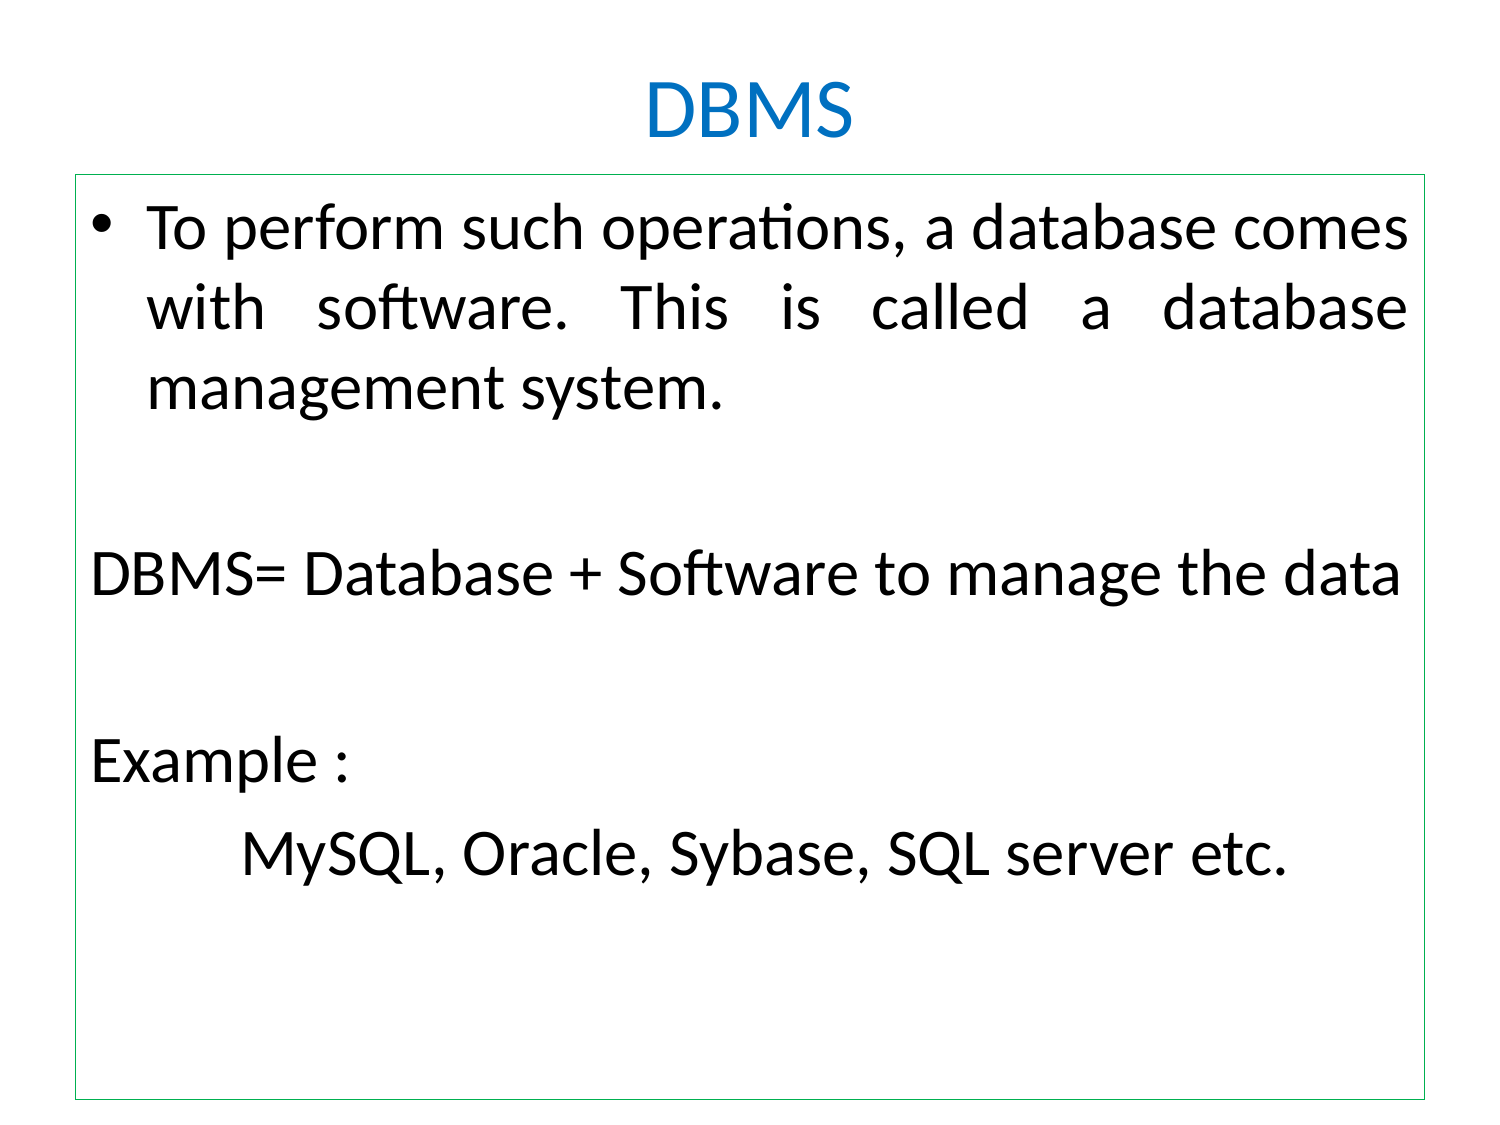

# DBMS
To perform such operations, a database comes with software. This is called a database management system.

DBMS= Database + Software to manage the data

Example :
	MySQL, Oracle, Sybase, SQL server etc.